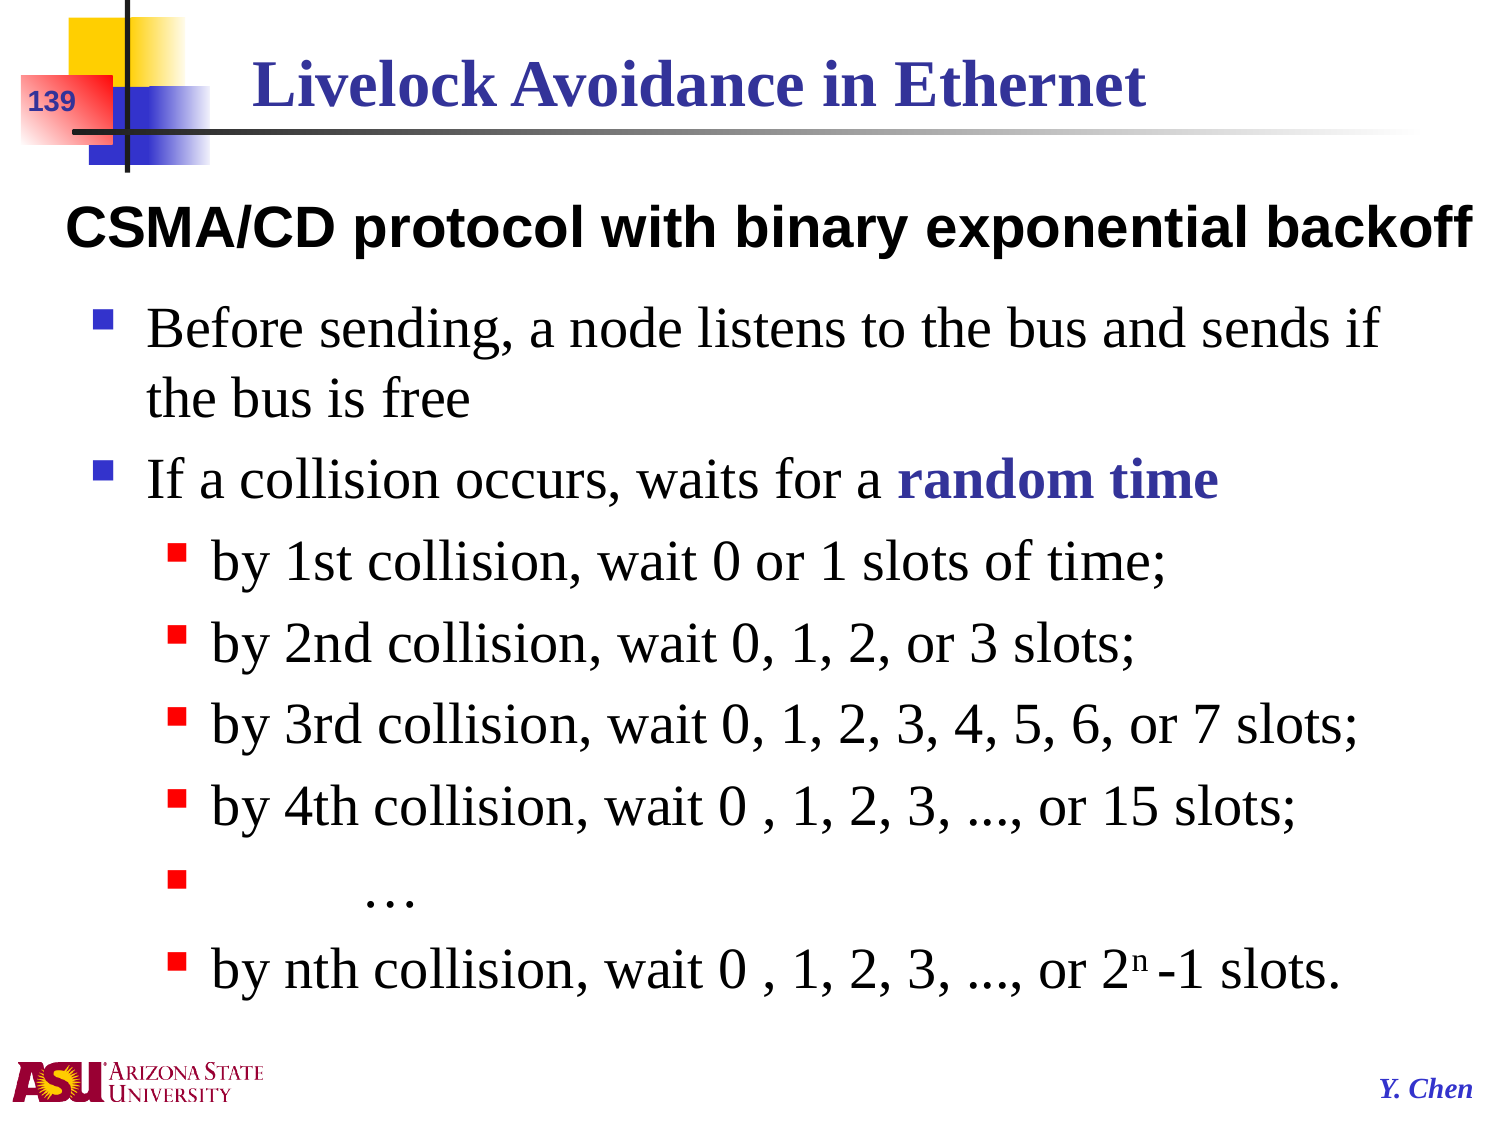

# Livelock Avoidance in Ethernet
139
CSMA/CD protocol with binary exponential backoff
Before sending, a node listens to the bus and sends if the bus is free
If a collision occurs, waits for a random time
by 1st collision, wait 0 or 1 slots of time;
by 2nd collision, wait 0, 1, 2, or 3 slots;
by 3rd collision, wait 0, 1, 2, 3, 4, 5, 6, or 7 slots;
by 4th collision, wait 0 , 1, 2, 3, ..., or 15 slots;
	…
by nth collision, wait 0 , 1, 2, 3, ..., or 2n -1 slots.